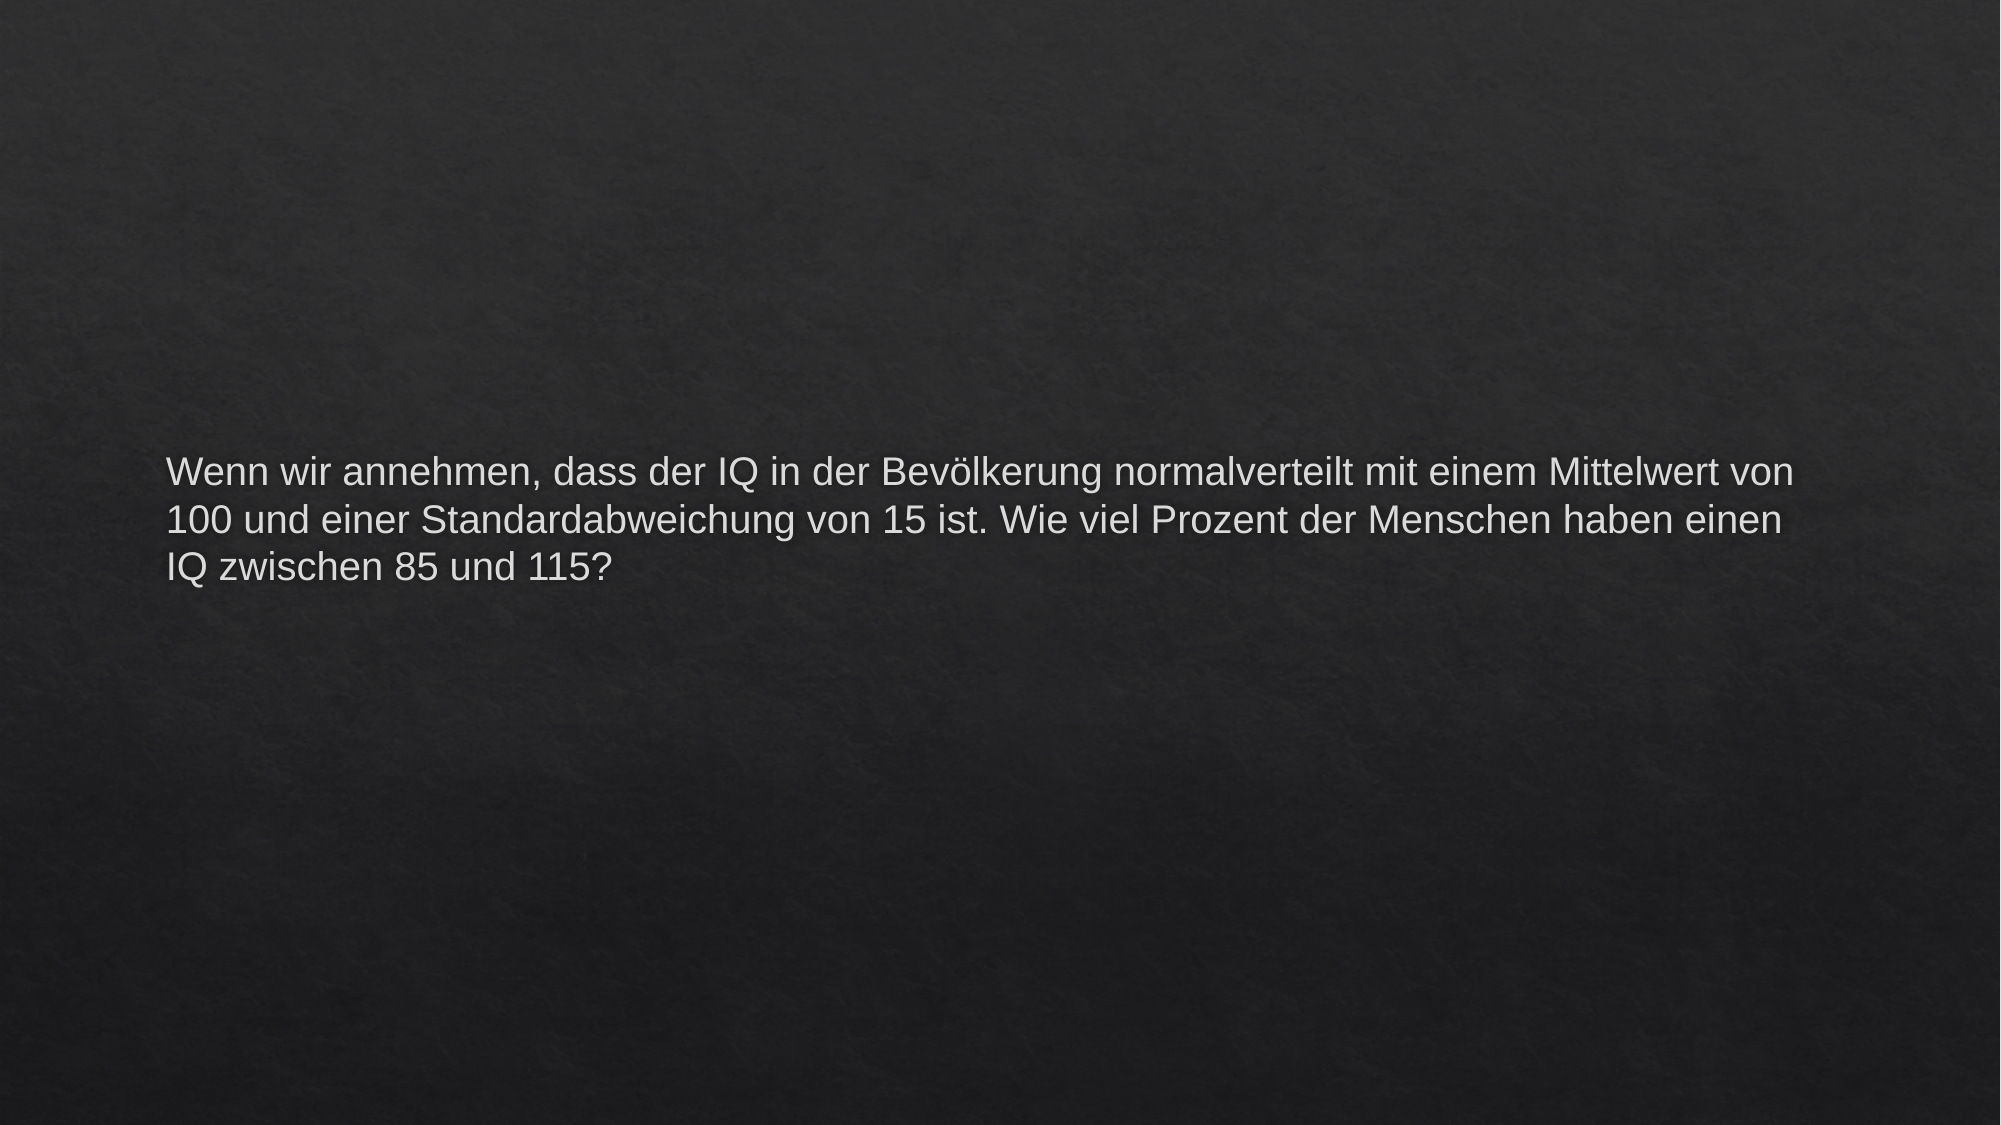

# Wenn wir annehmen, dass der IQ in der Bevölkerung normalverteilt mit einem Mittelwert von 100 und einer Standardabweichung von 15 ist. Wie viel Prozent der Menschen haben einen IQ zwischen 85 und 115?